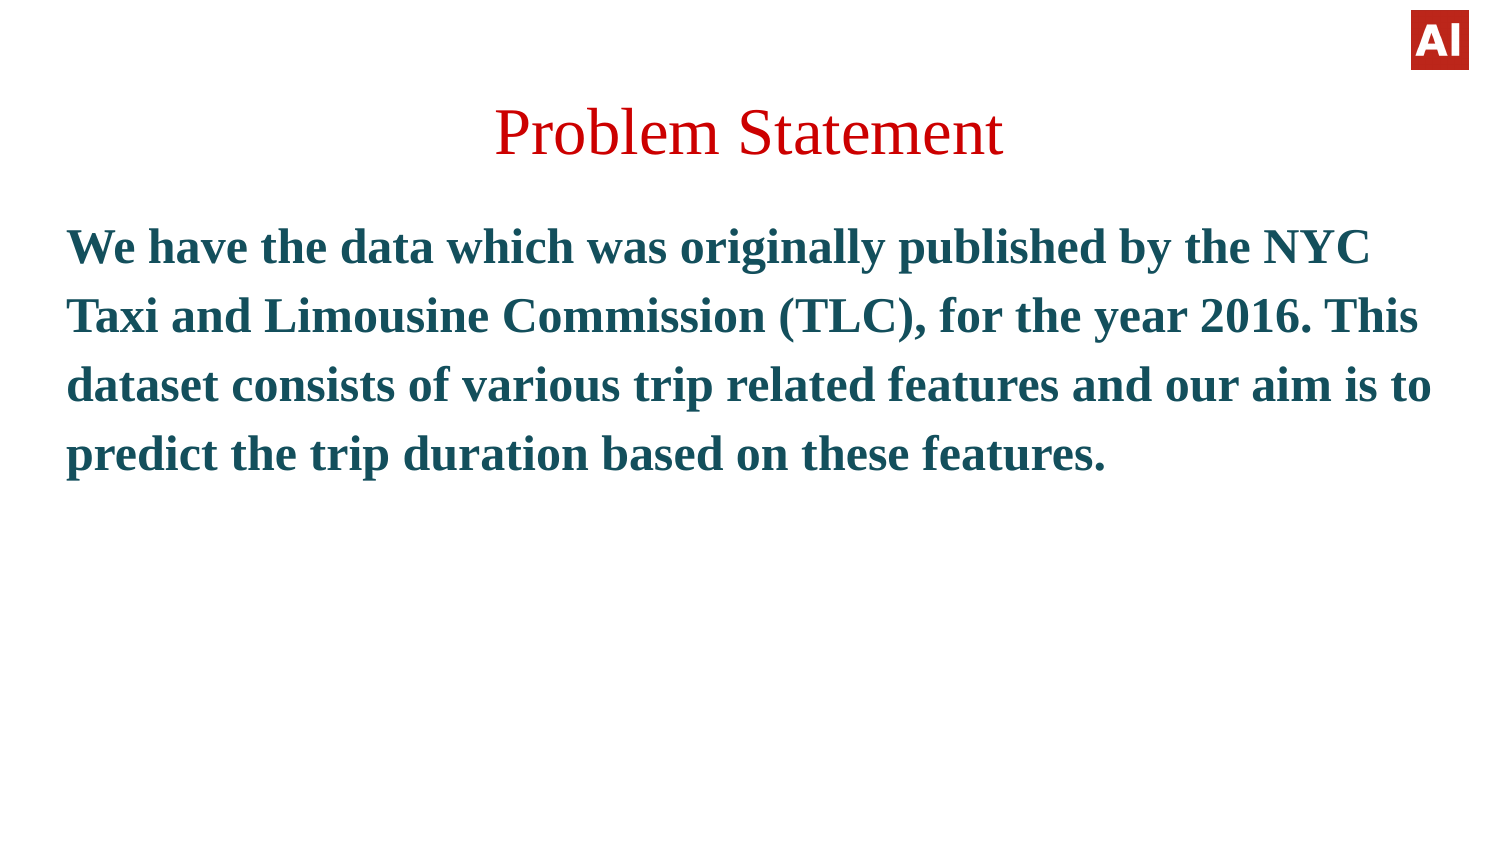

# Problem Statement
We have the data which was originally published by the NYC Taxi and Limousine Commission (TLC), for the year 2016. This dataset consists of various trip related features and our aim is to predict the trip duration based on these features.